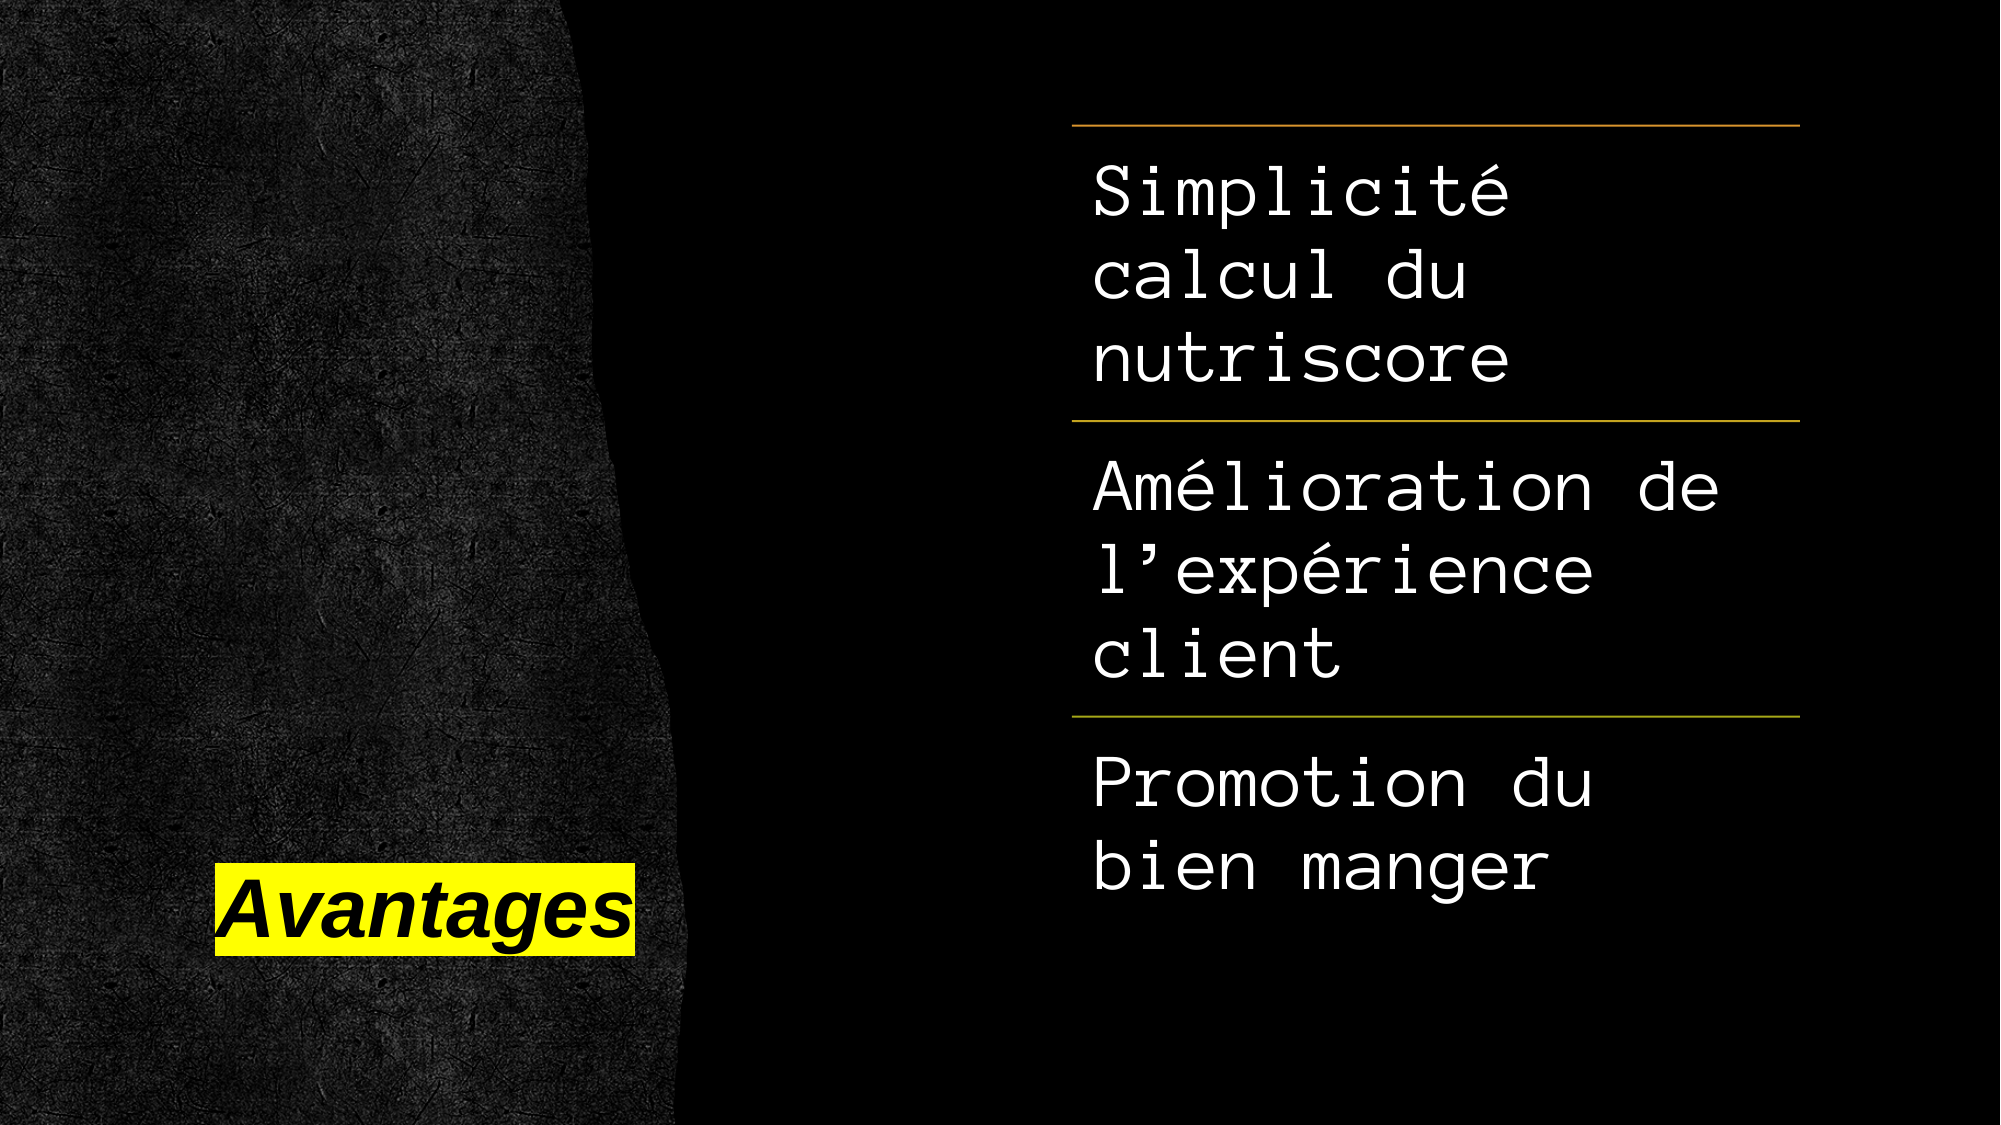

Simplicité calcul du nutriscore
Amélioration de l’expérience client
Promotion du bien manger
# Avantages